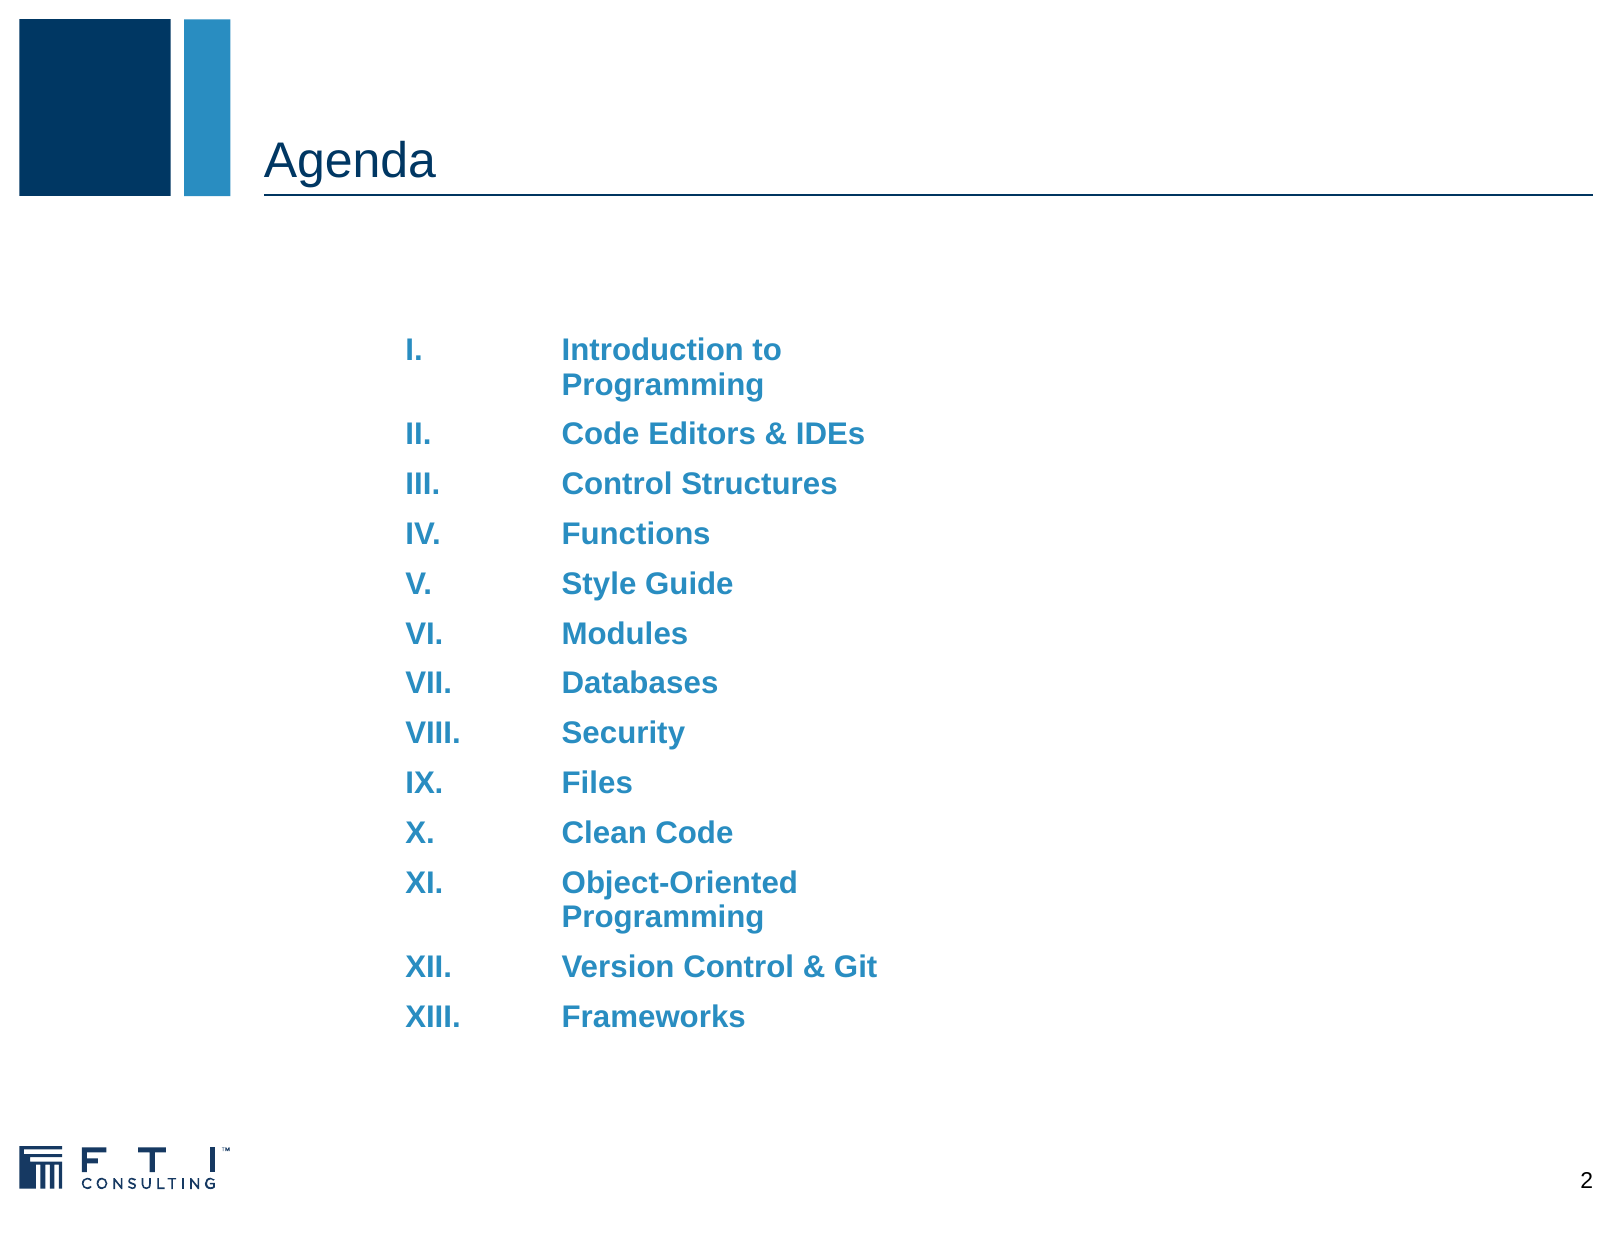

# Agenda
| I. | Introduction to Programming |
| --- | --- |
| II. | Code Editors & IDEs |
| III. | Control Structures |
| IV. | Functions |
| V. | Style Guide |
| VI. | Modules |
| VII. | Databases |
| VIII. | Security |
| IX. | Files |
| X. | Clean Code |
| XI. | Object-Oriented Programming |
| XII. | Version Control & Git |
| XIII. | Frameworks |
2